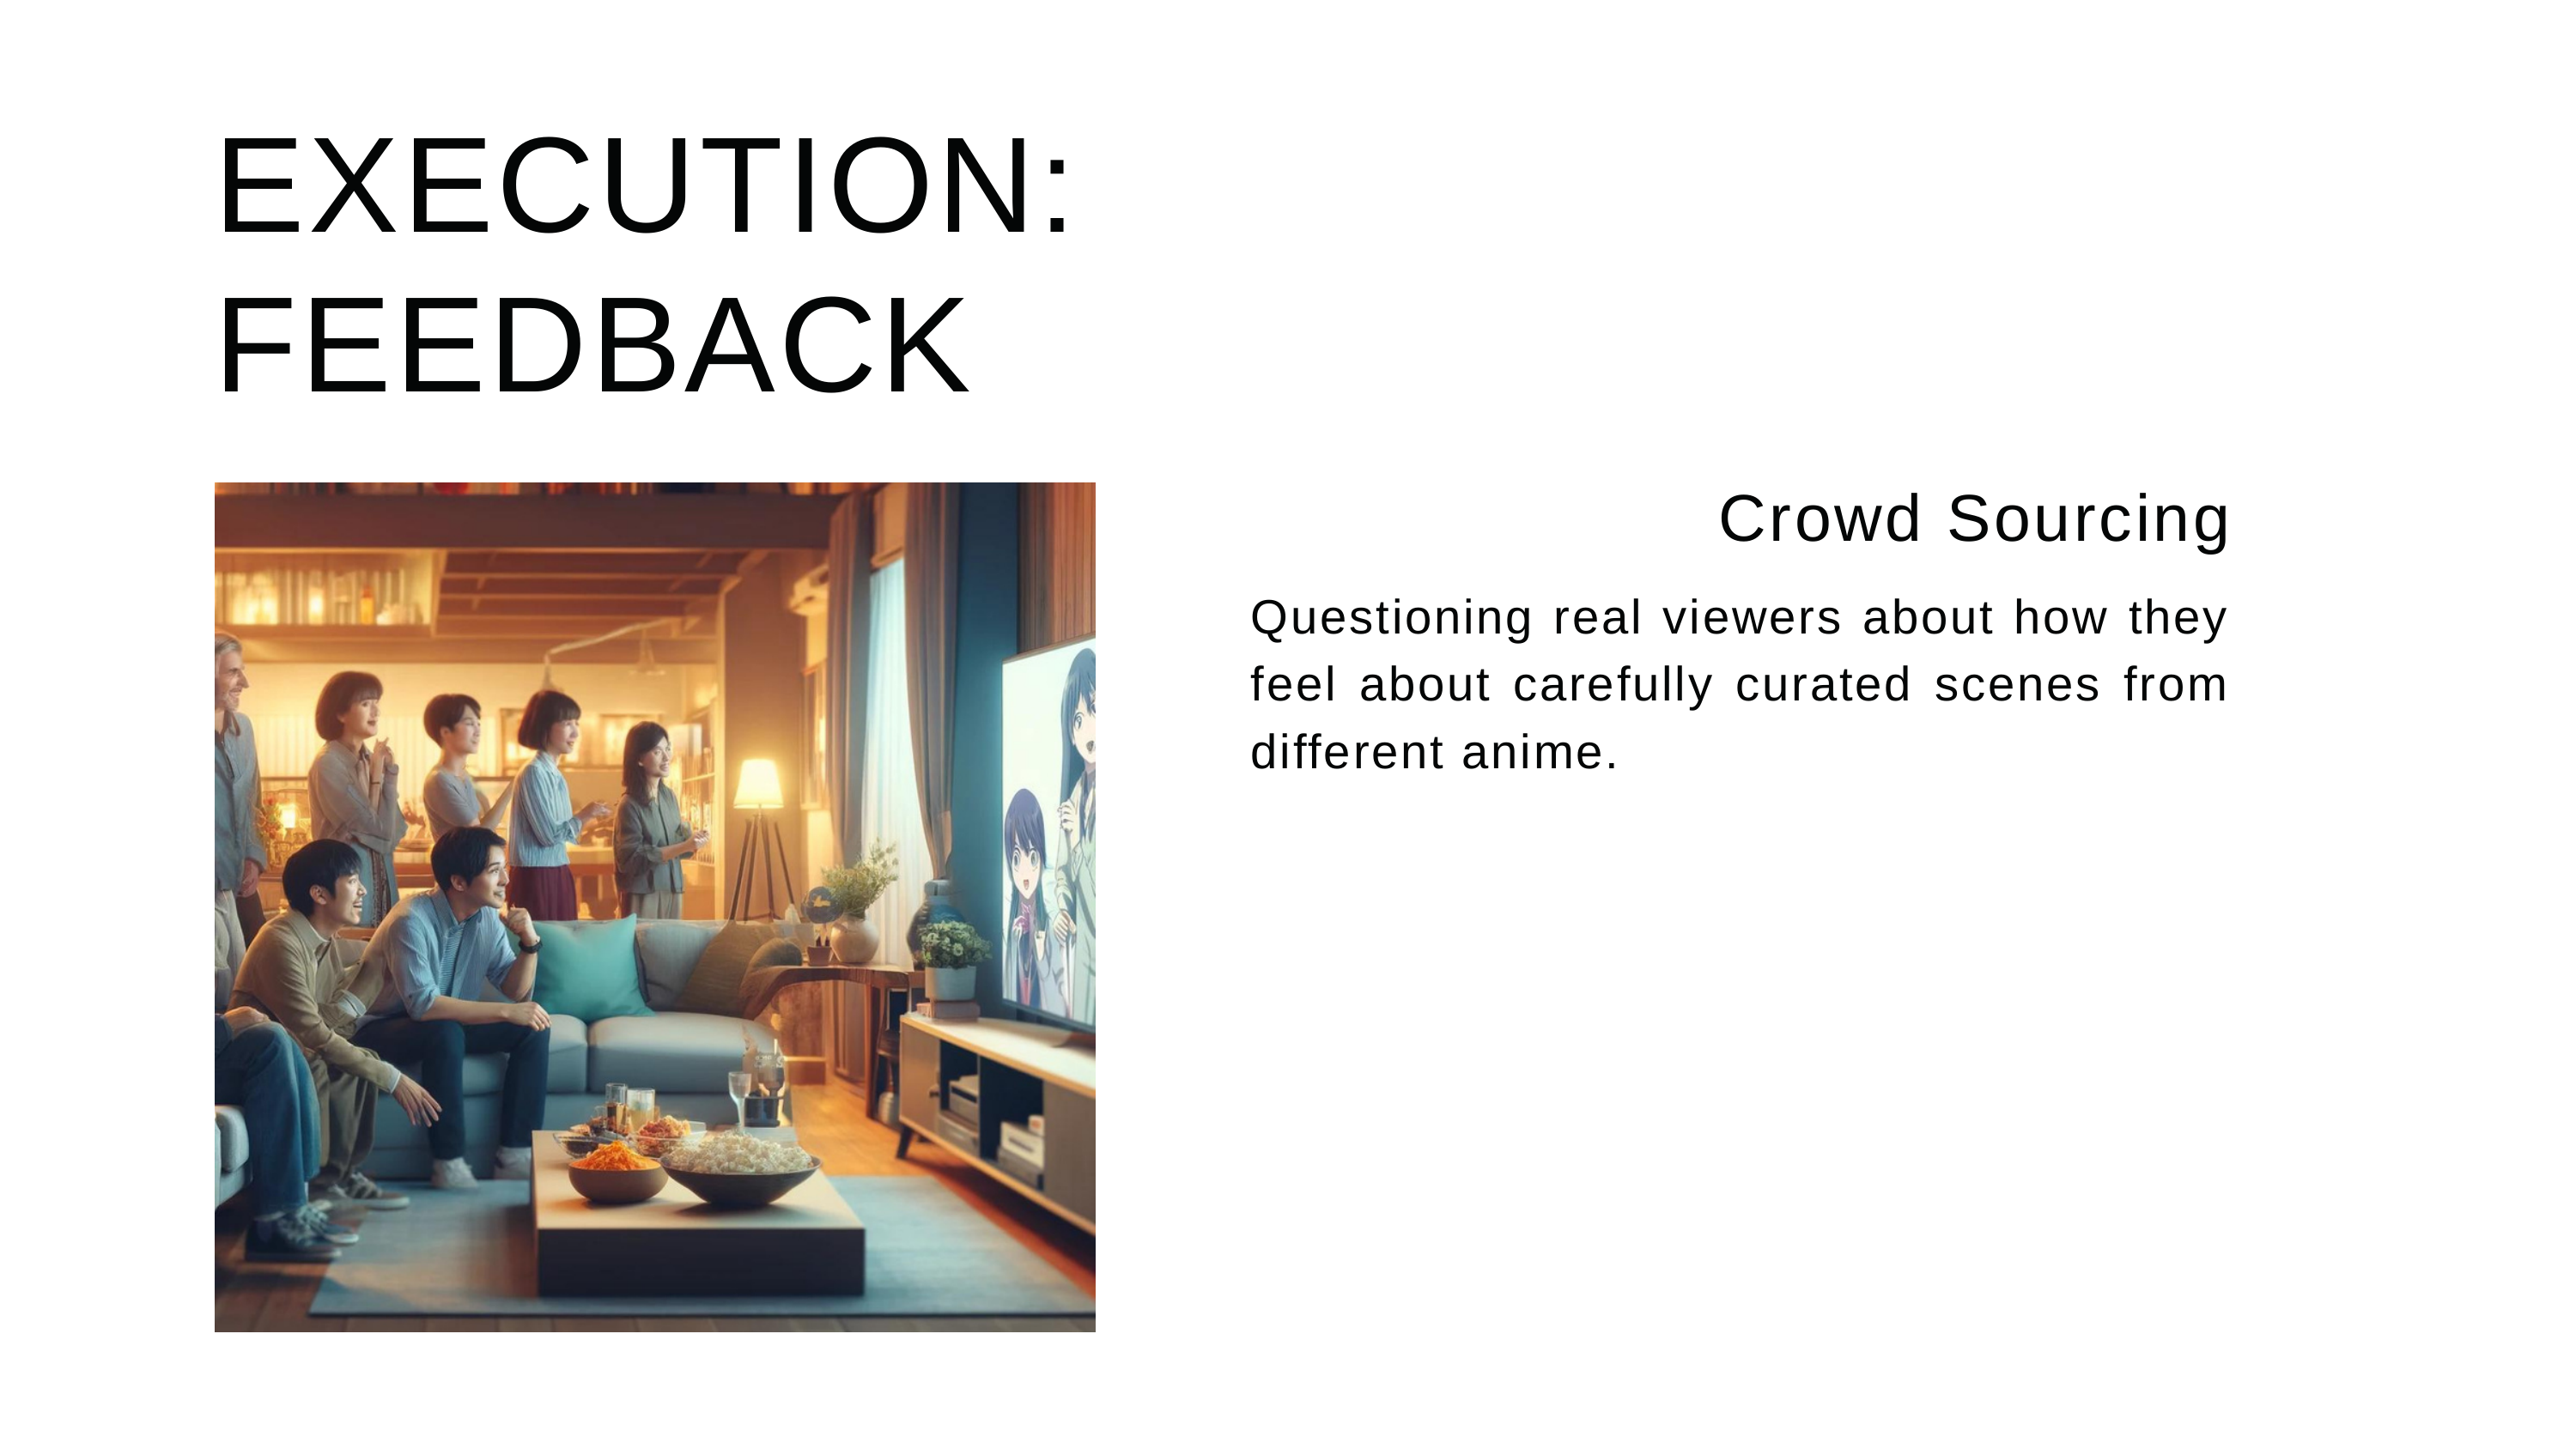

EXECUTION:
FEEDBACK
Crowd Sourcing

Questioning real viewers about how they feel about carefully curated scenes from different anime.